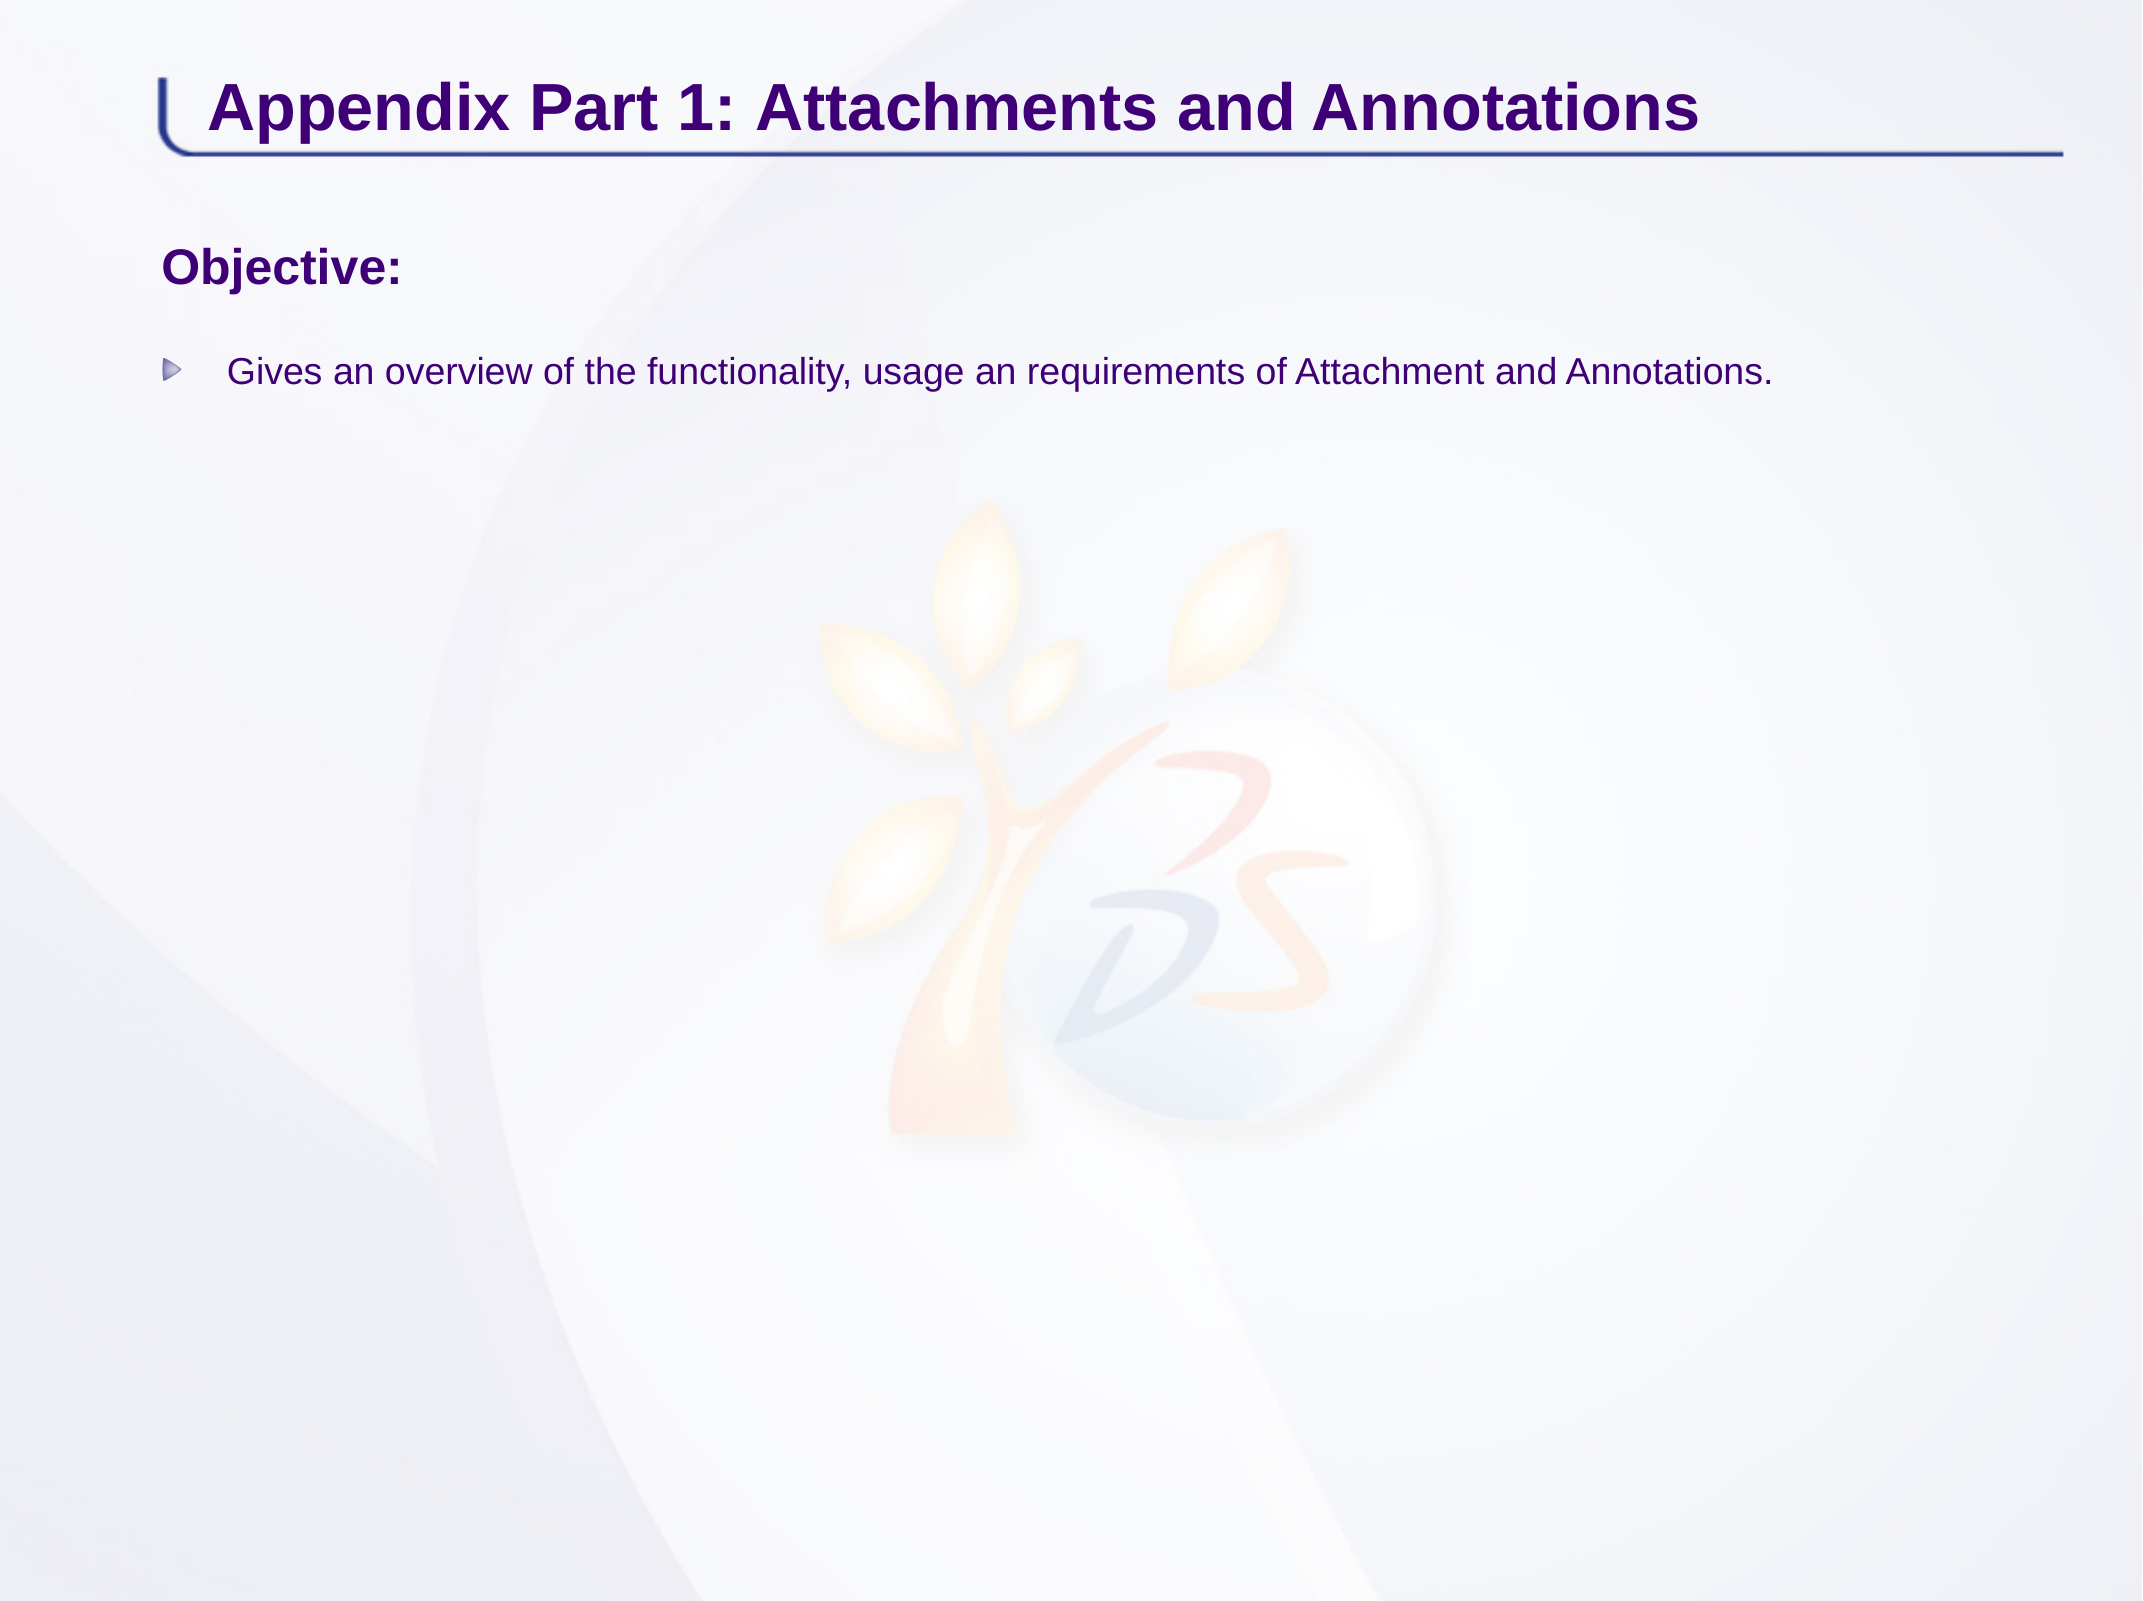

# Appendix Part 1: Attachments and Annotations
Objective:
Gives an overview of the functionality, usage an requirements of Attachment and Annotations.